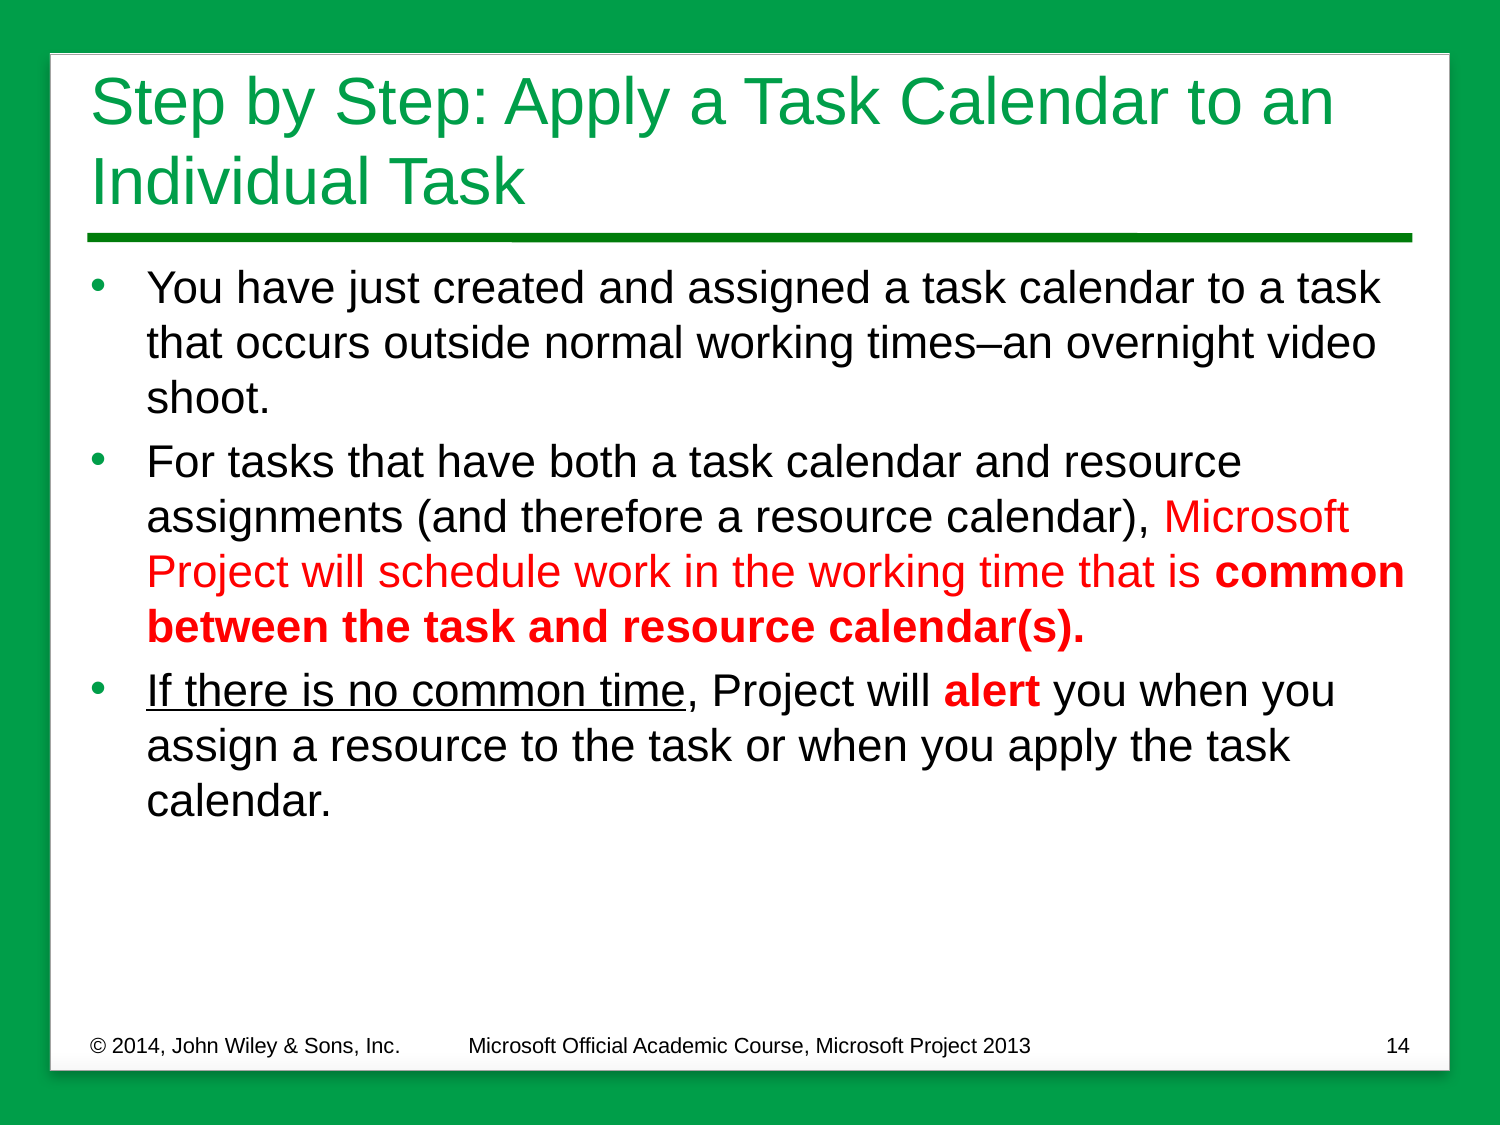

# Step by Step: Apply a Task Calendar to an Individual Task
You have just created and assigned a task calendar to a task that occurs outside normal working times–an overnight video shoot.
For tasks that have both a task calendar and resource assignments (and therefore a resource calendar), Microsoft Project will schedule work in the working time that is common between the task and resource calendar(s).
If there is no common time, Project will alert you when you assign a resource to the task or when you apply the task calendar.
© 2014, John Wiley & Sons, Inc.
Microsoft Official Academic Course, Microsoft Project 2013
14